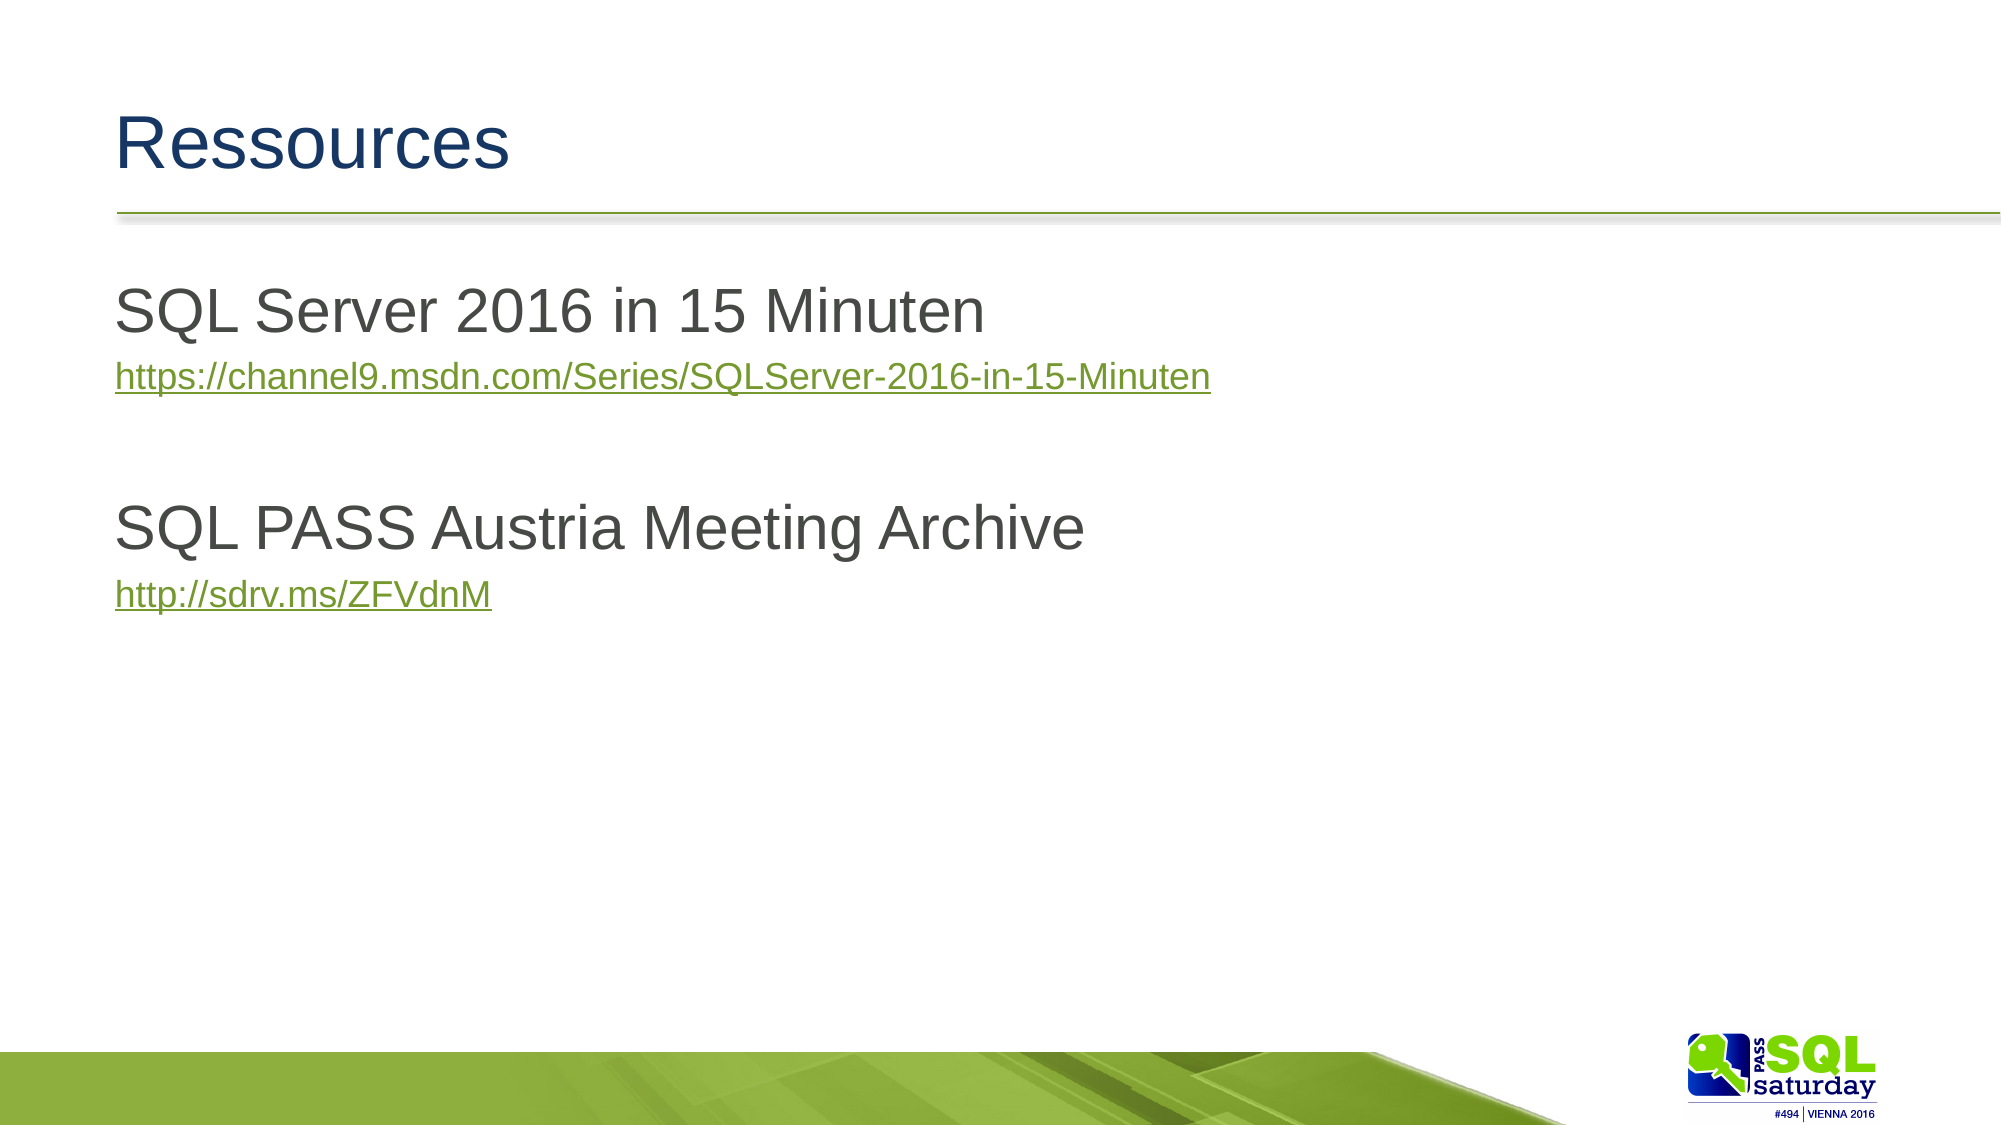

# Ressources
SQL Server 2016 in 15 Minuten
https://channel9.msdn.com/Series/SQLServer-2016-in-15-Minuten

SQL PASS Austria Meeting Archive
http://sdrv.ms/ZFVdnM